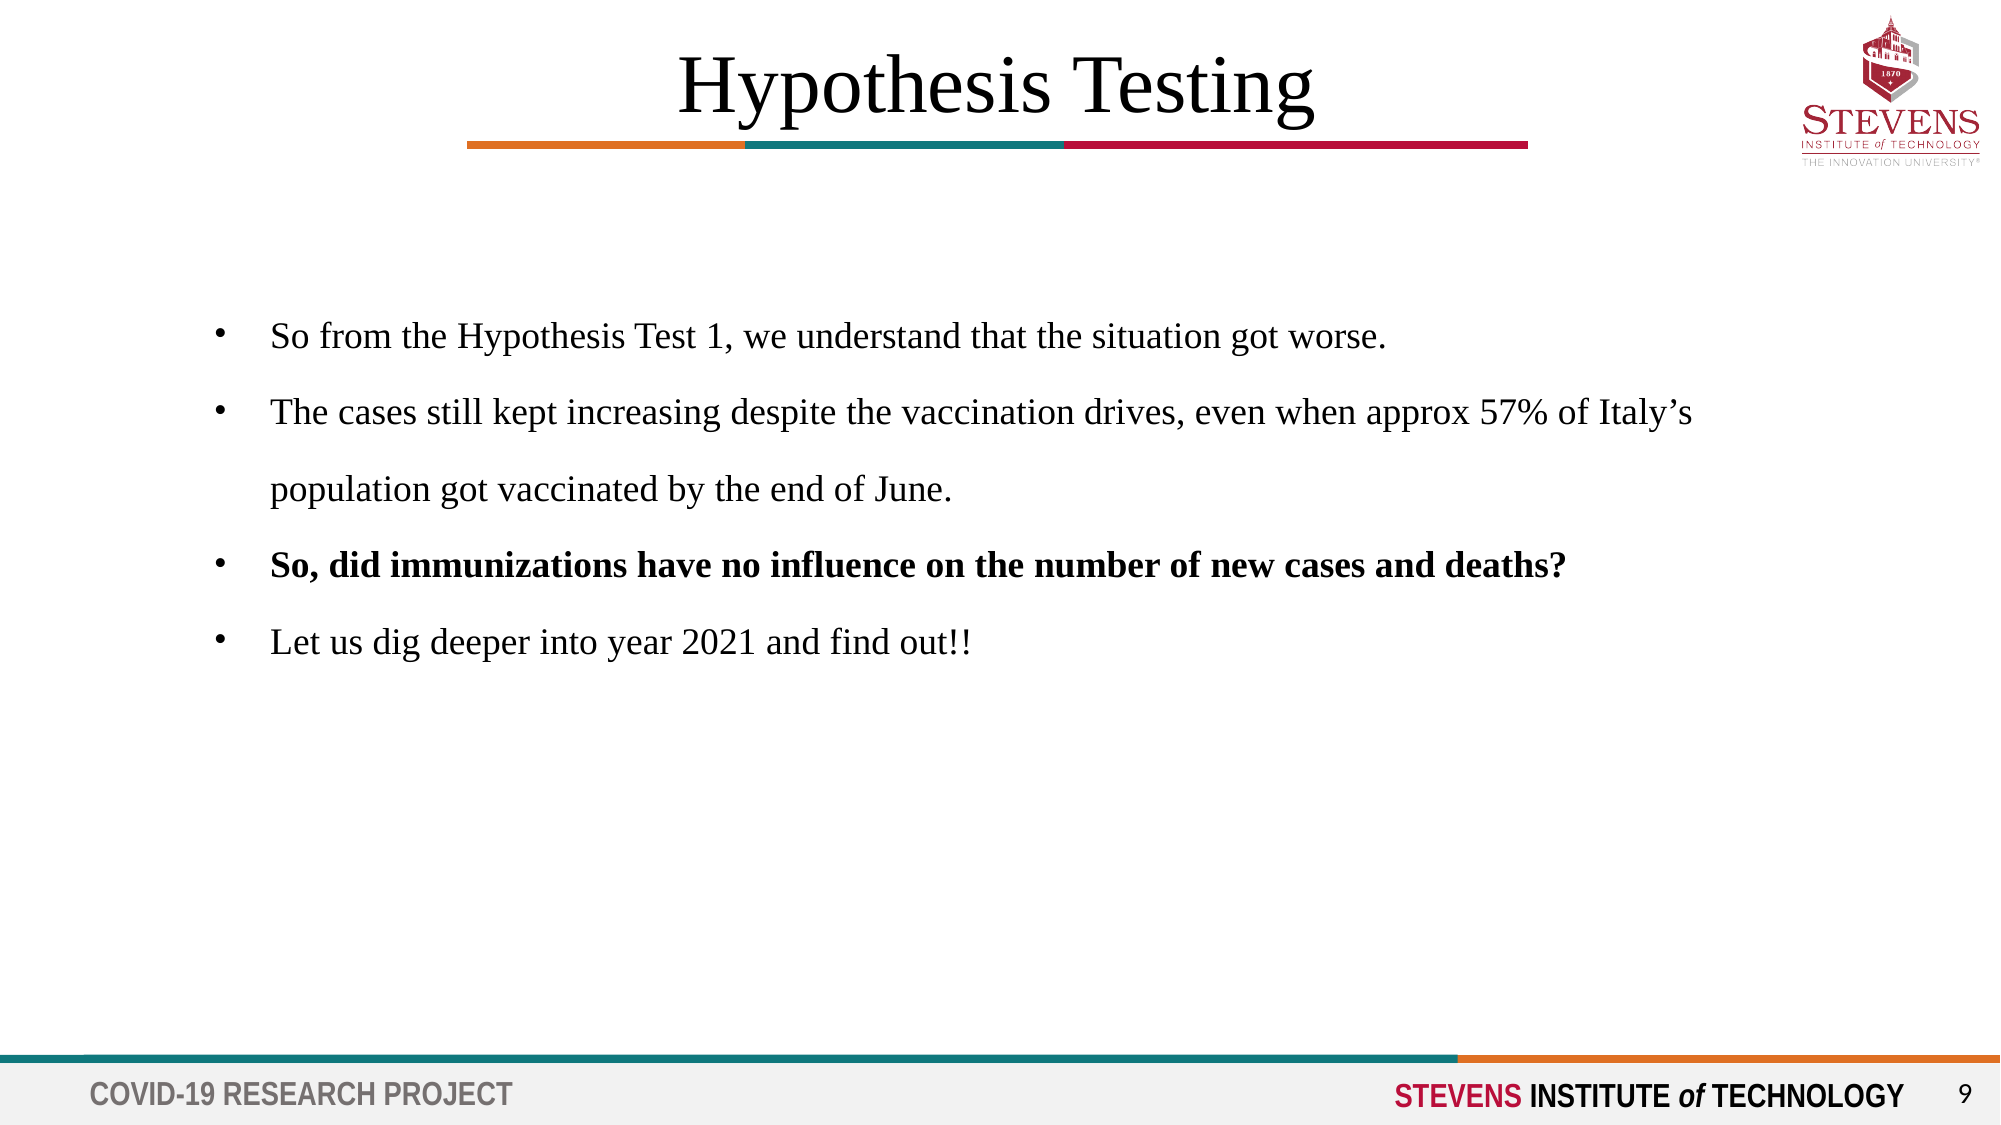

Hypothesis Testing
So from the Hypothesis Test 1, we understand that the situation got worse.
The cases still kept increasing despite the vaccination drives, even when approx 57% of Italy’s population got vaccinated by the end of June.
So, did immunizations have no influence on the number of new cases and deaths?
Let us dig deeper into year 2021 and find out!!
9